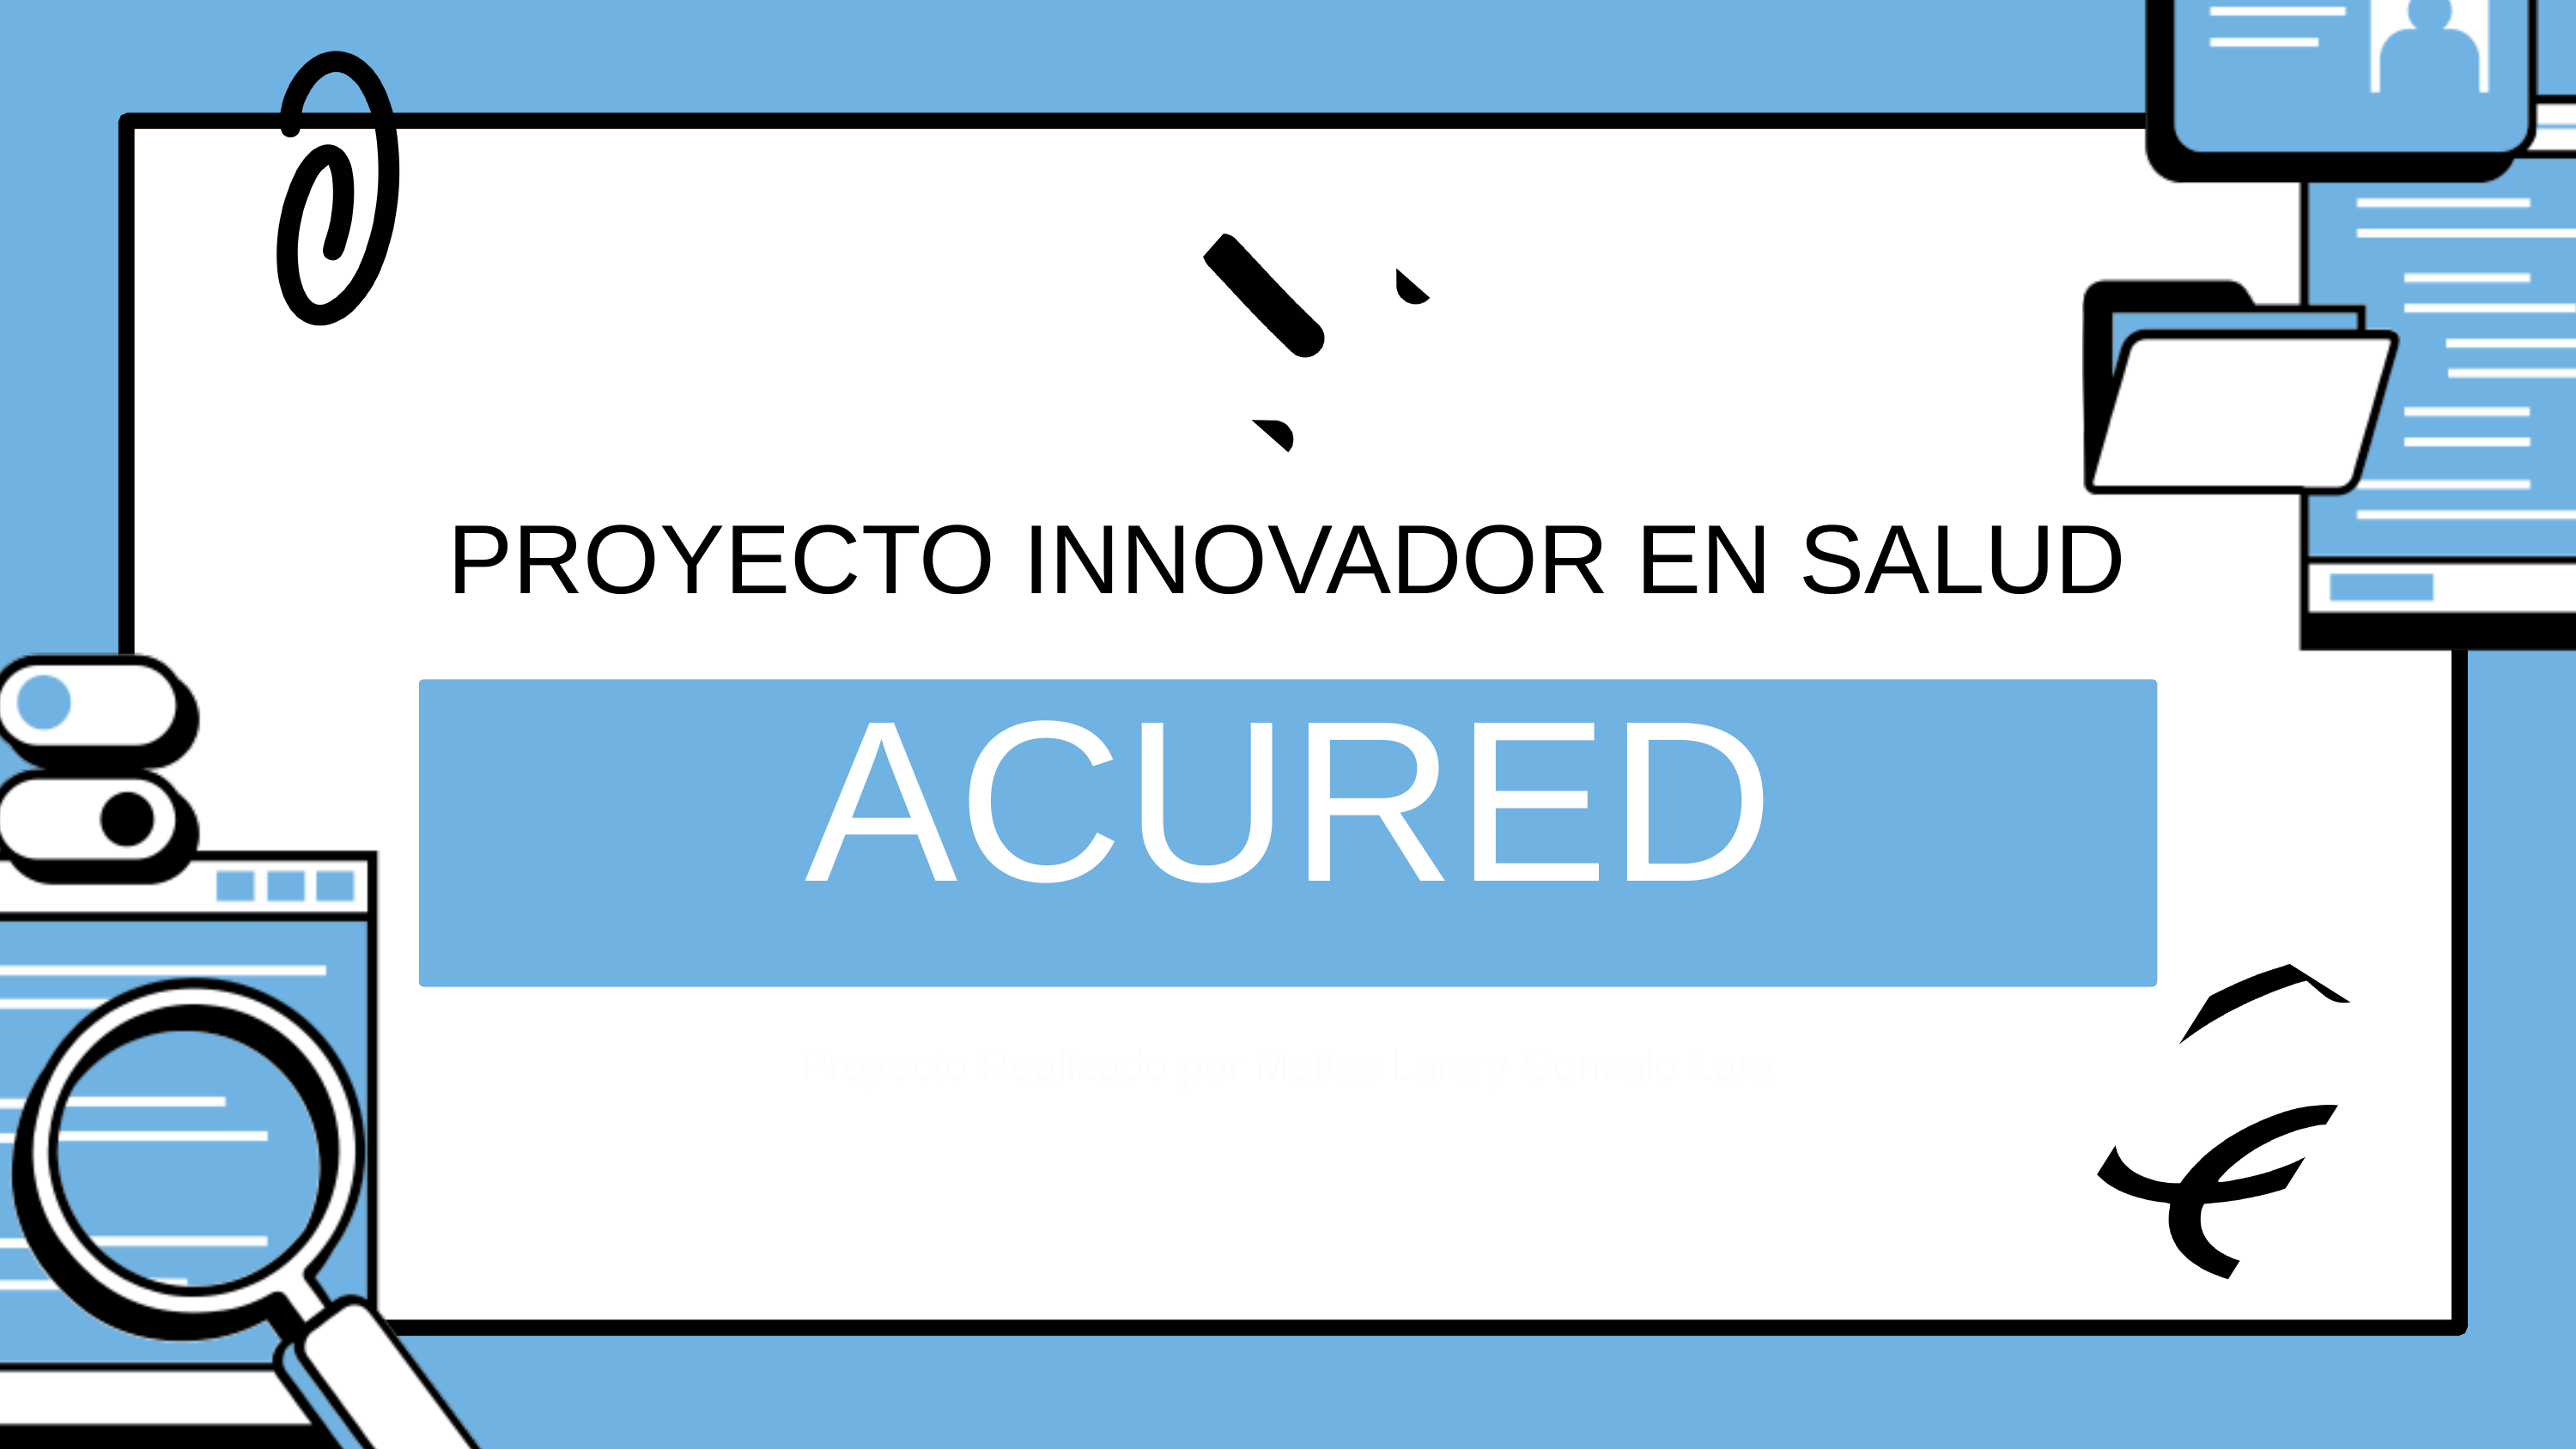

PROYECTO INNOVADOR EN SALUD

ACURED

Proyecto Realizado por Matias Lara y Gonzalo Lara